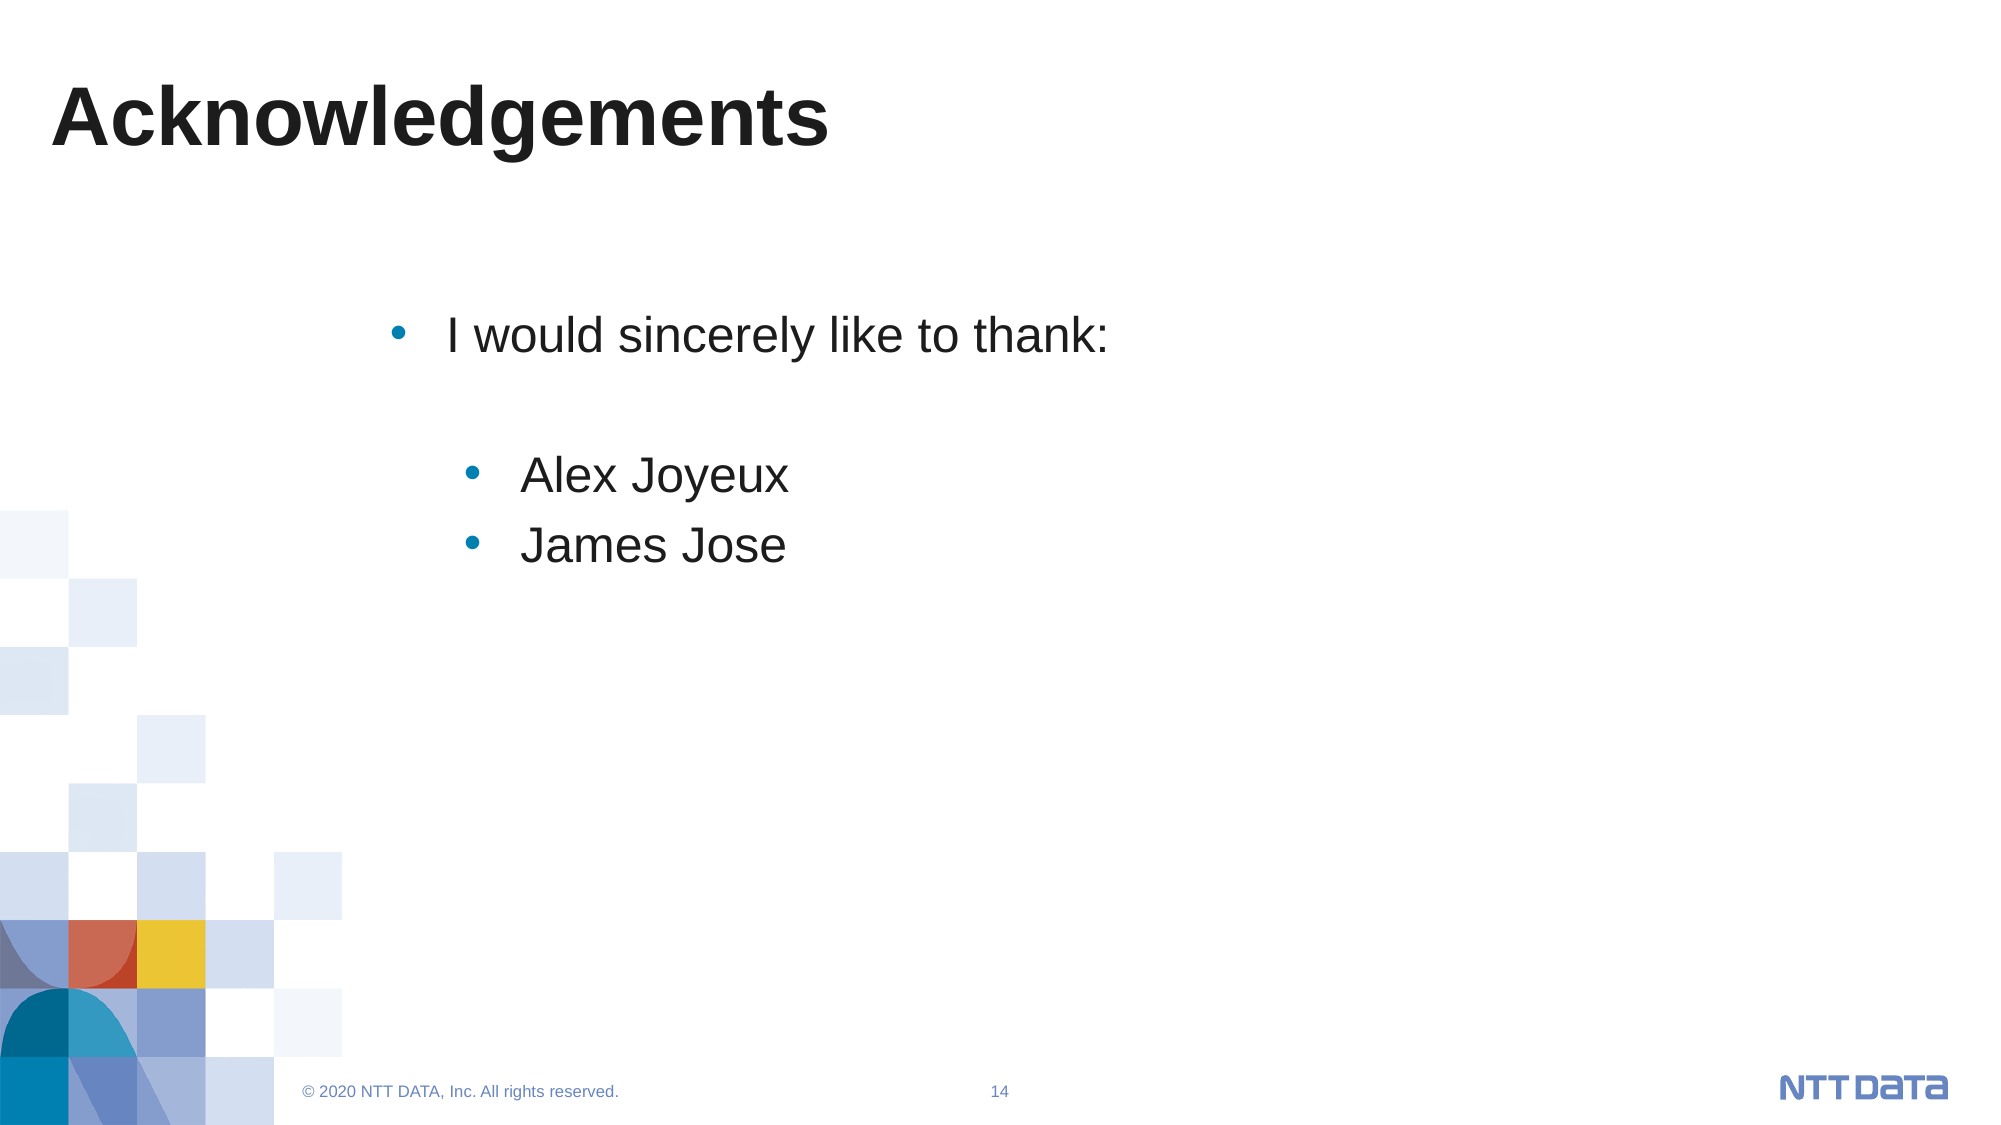

# Acknowledgements

I would sincerely like to thank:

Alex Joyeux
James Jose
© 2020 NTT DATA, Inc. All rights reserved.
14